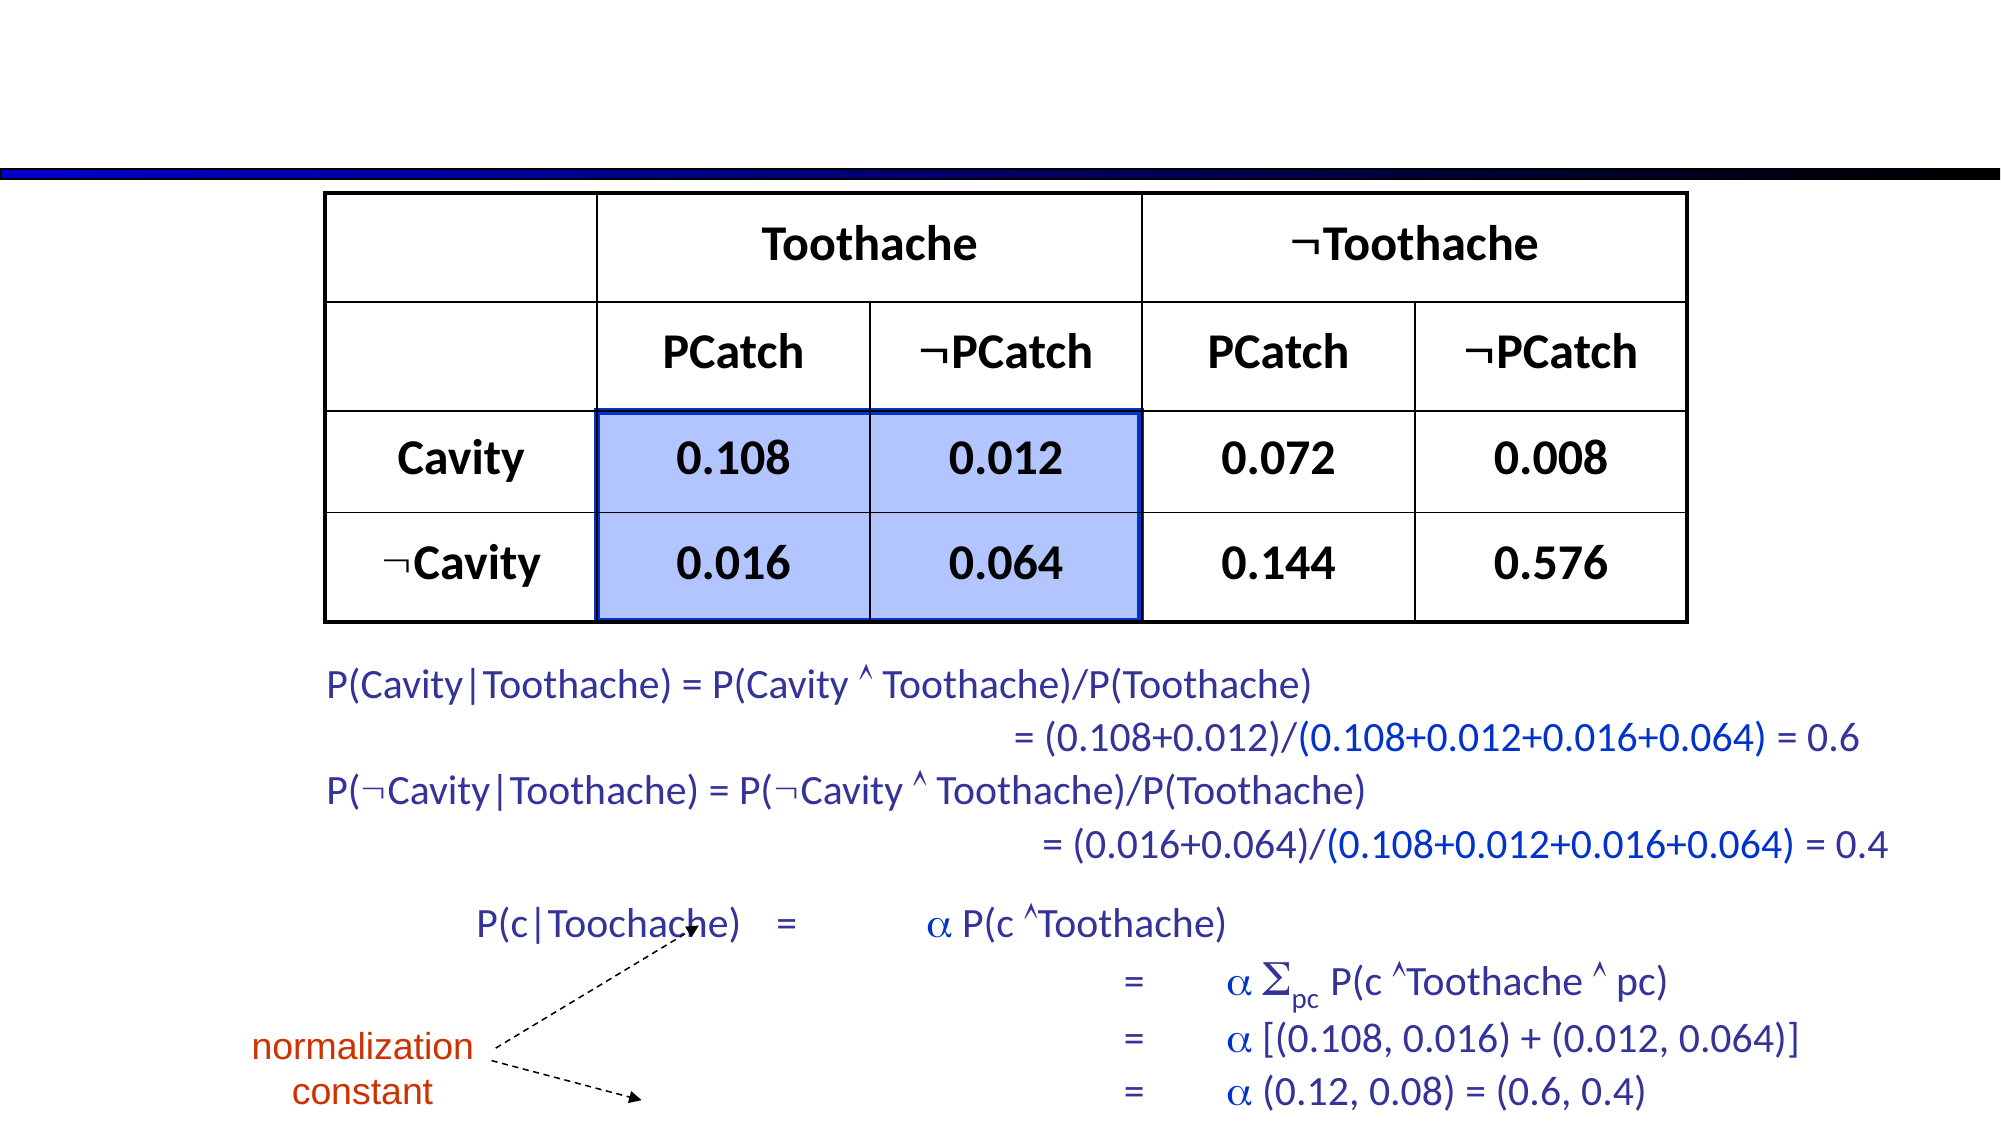

#
|  | Toothache |  | ¬Toothache |  |
| --- | --- | --- | --- | --- |
|  | PCatch | ¬PCatch | PCatch | ¬PCatch |
| Cavity | 0.108 | 0.012 | 0.072 | 0.008 |
| ¬Cavity | 0.016 | 0.064 | 0.144 | 0.576 |

P(Cavity|Toothache) = P(Cavity ∧ Toothache)/P(Toothache)
			                         = (0.108+0.012)/(0.108+0.012+0.016+0.064) = 0.6
P(¬Cavity|Toothache) = P(¬Cavity ∧ Toothache)/P(Toothache)
			                            = (0.016+0.064)/(0.108+0.012+0.016+0.064) = 0.4

	P(c|Toochache) 	= 	α P(c ∧Toothache)
		         			     = 	α Σpc P(c ∧Toothache ∧ pc)
		       			     = 	α [(0.108, 0.016) + (0.012, 0.064)]
		        			     = 	α (0.12, 0.08) = (0.6, 0.4)

normalization
constant